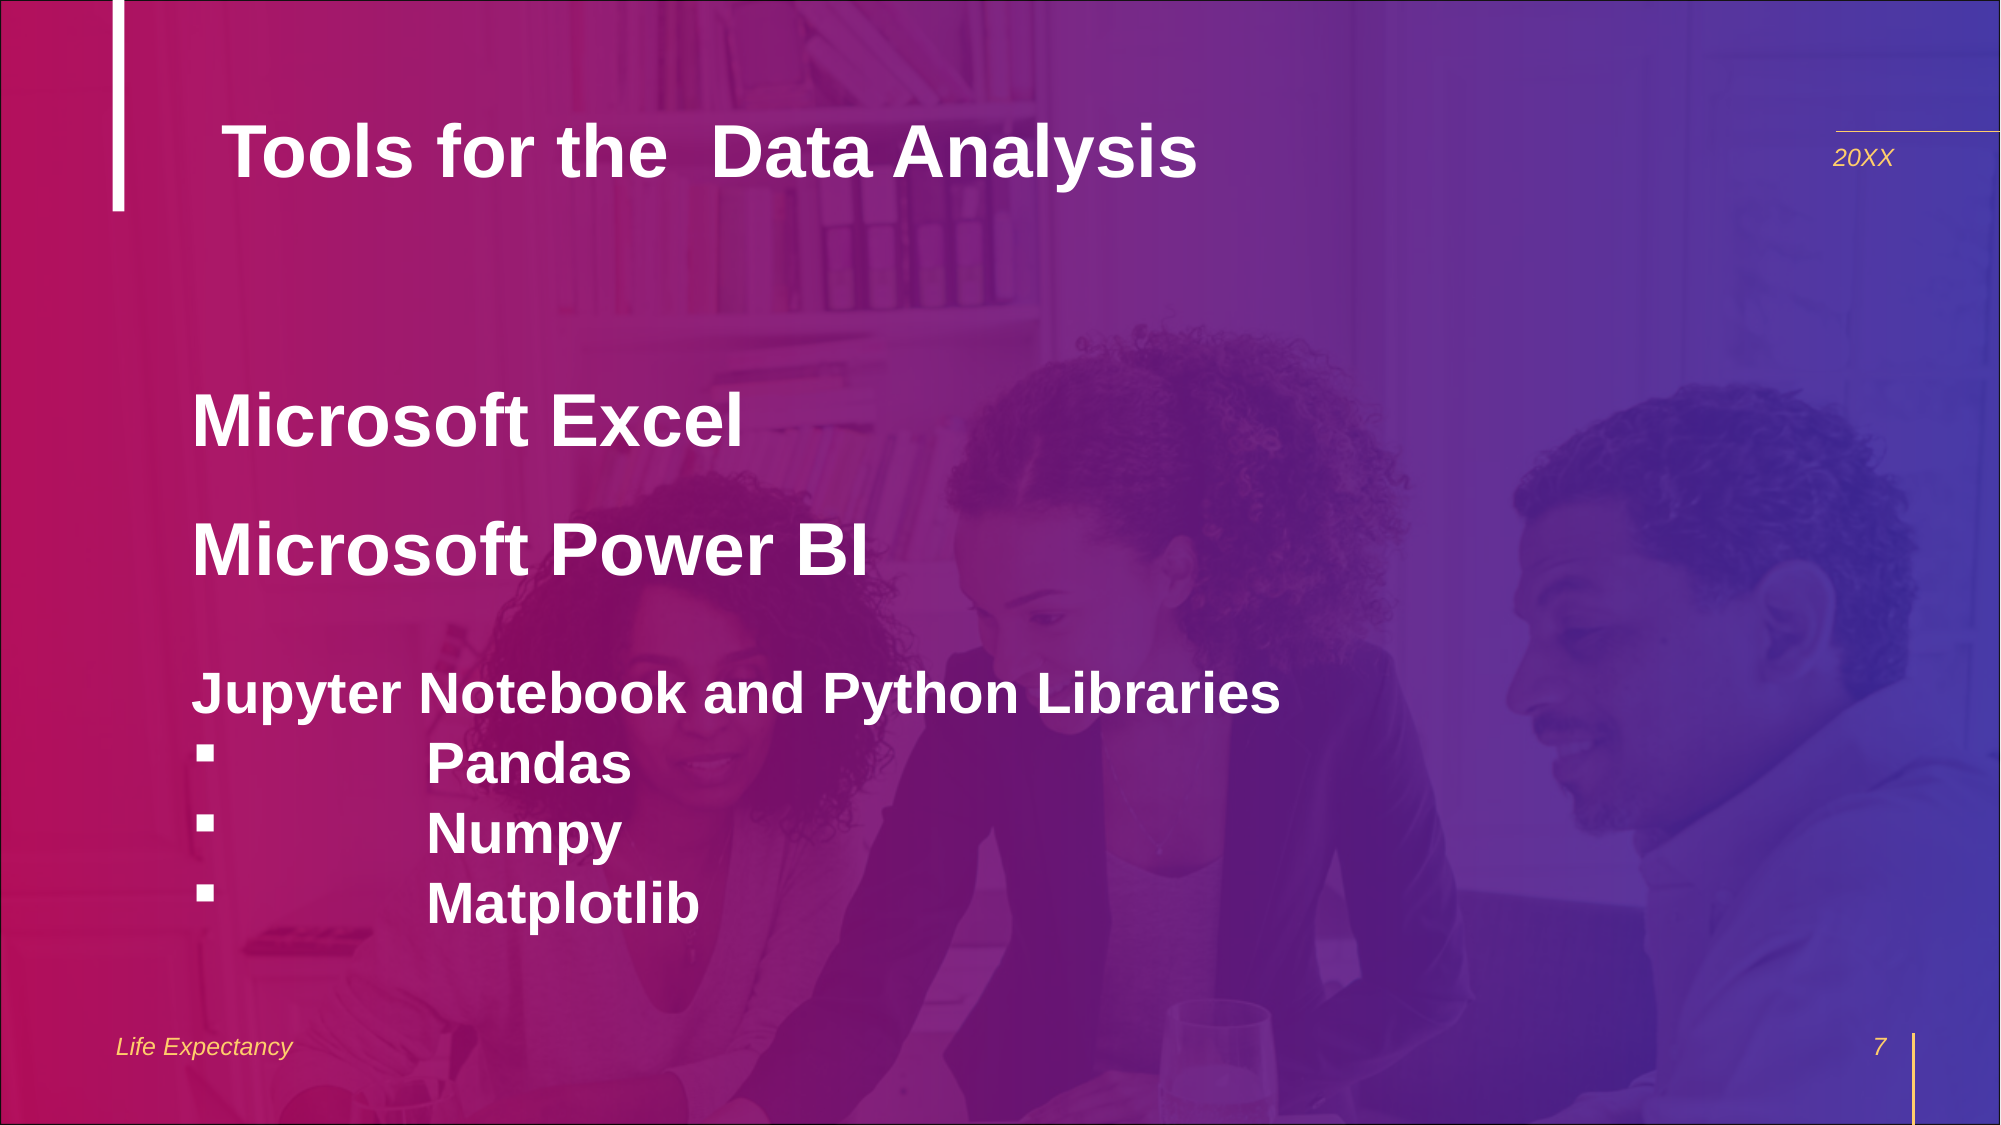

Tools for the  Data Analysis
20XX
Microsoft Excel
Microsoft Power BI
Jupyter Notebook and Python Libraries
	Pandas
	Numpy
	Matplotlib
Life Expectancy
7